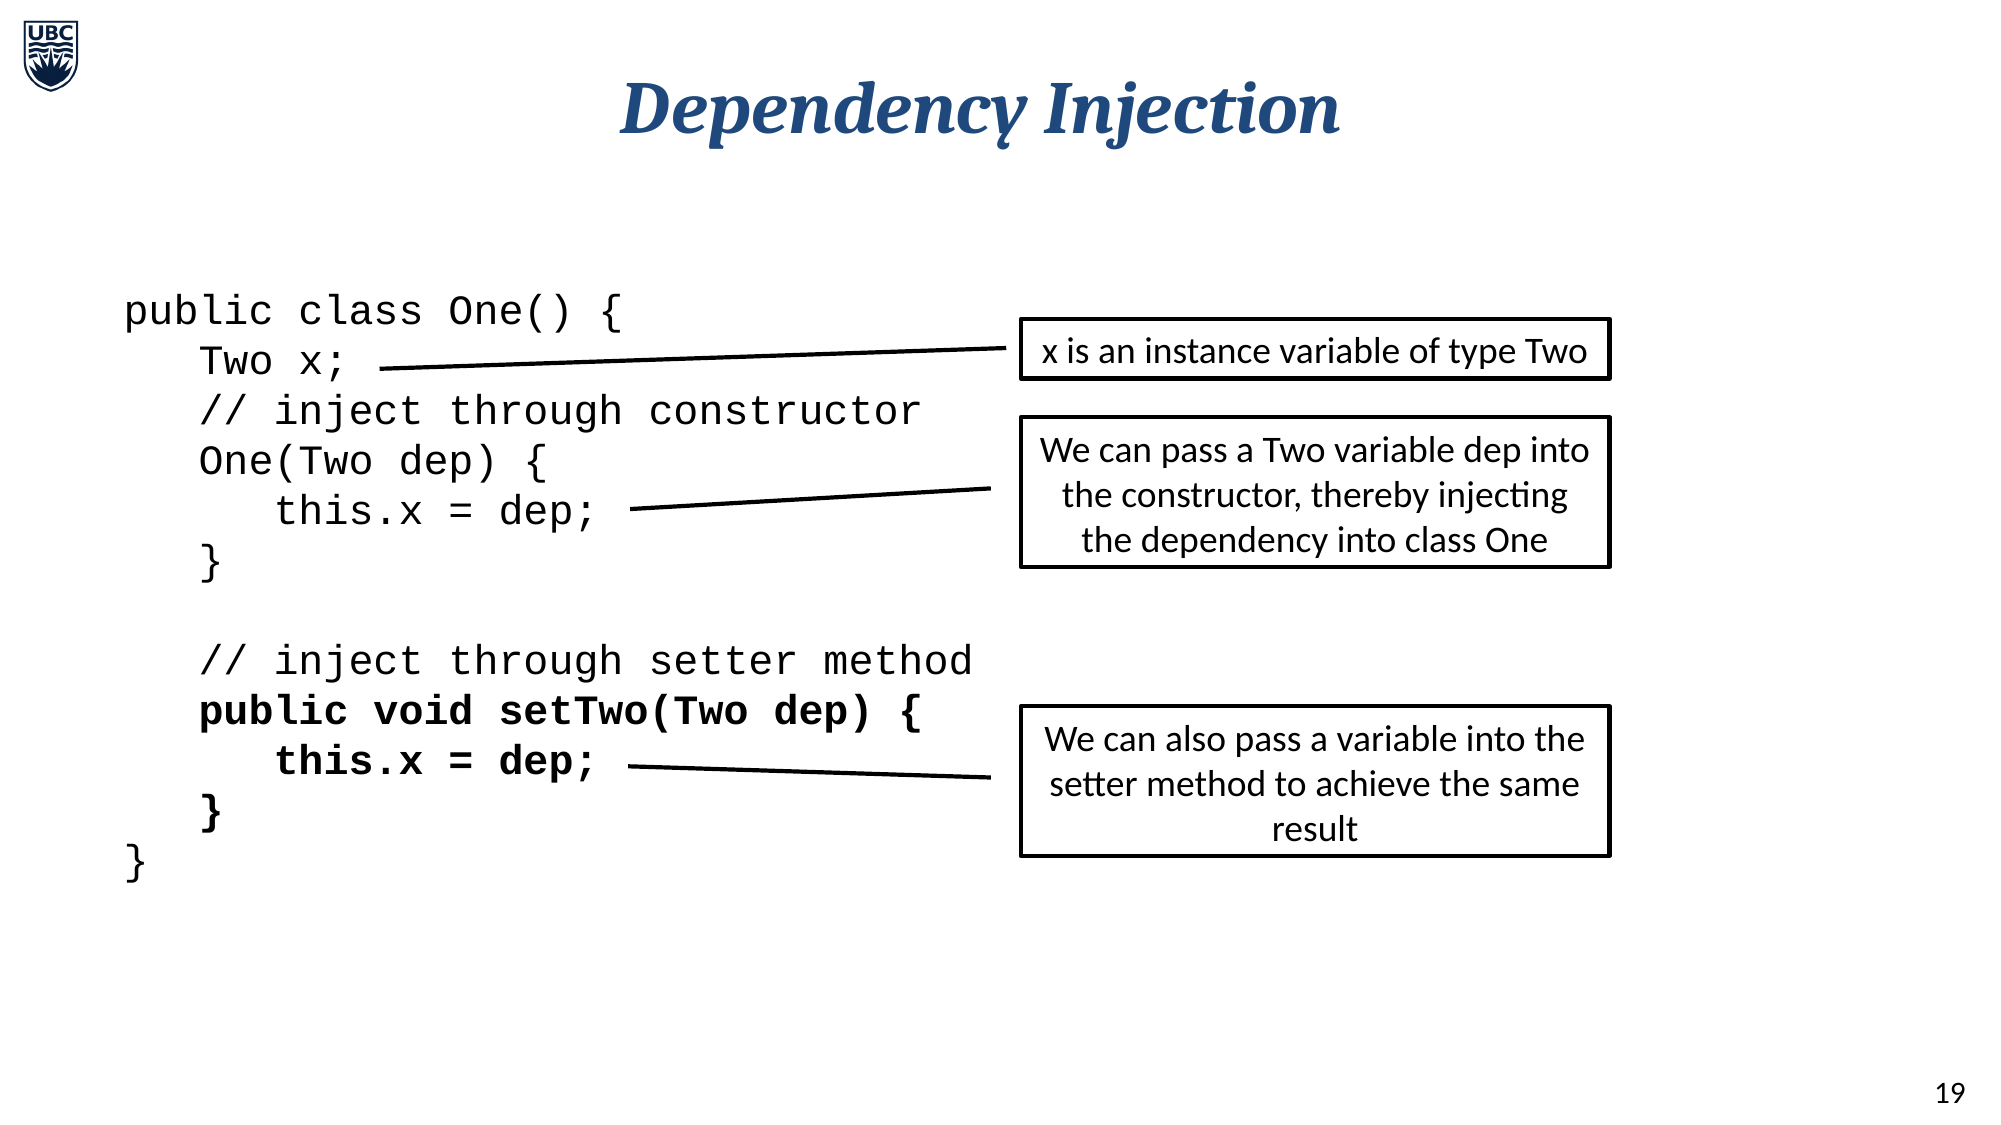

Dependency Injection
public class One() {
   Two x;
   // inject through constructor
   One(Two dep) {
	this.x = dep;
   }

   // inject through setter method
   public void setTwo(Two dep) {
	this.x = dep;
   }
}

x is an instance variable of type Two
We can pass a Two variable dep into the constructor, thereby injecting the dependency into class One
We can also pass a variable into the setter method to achieve the same result
19